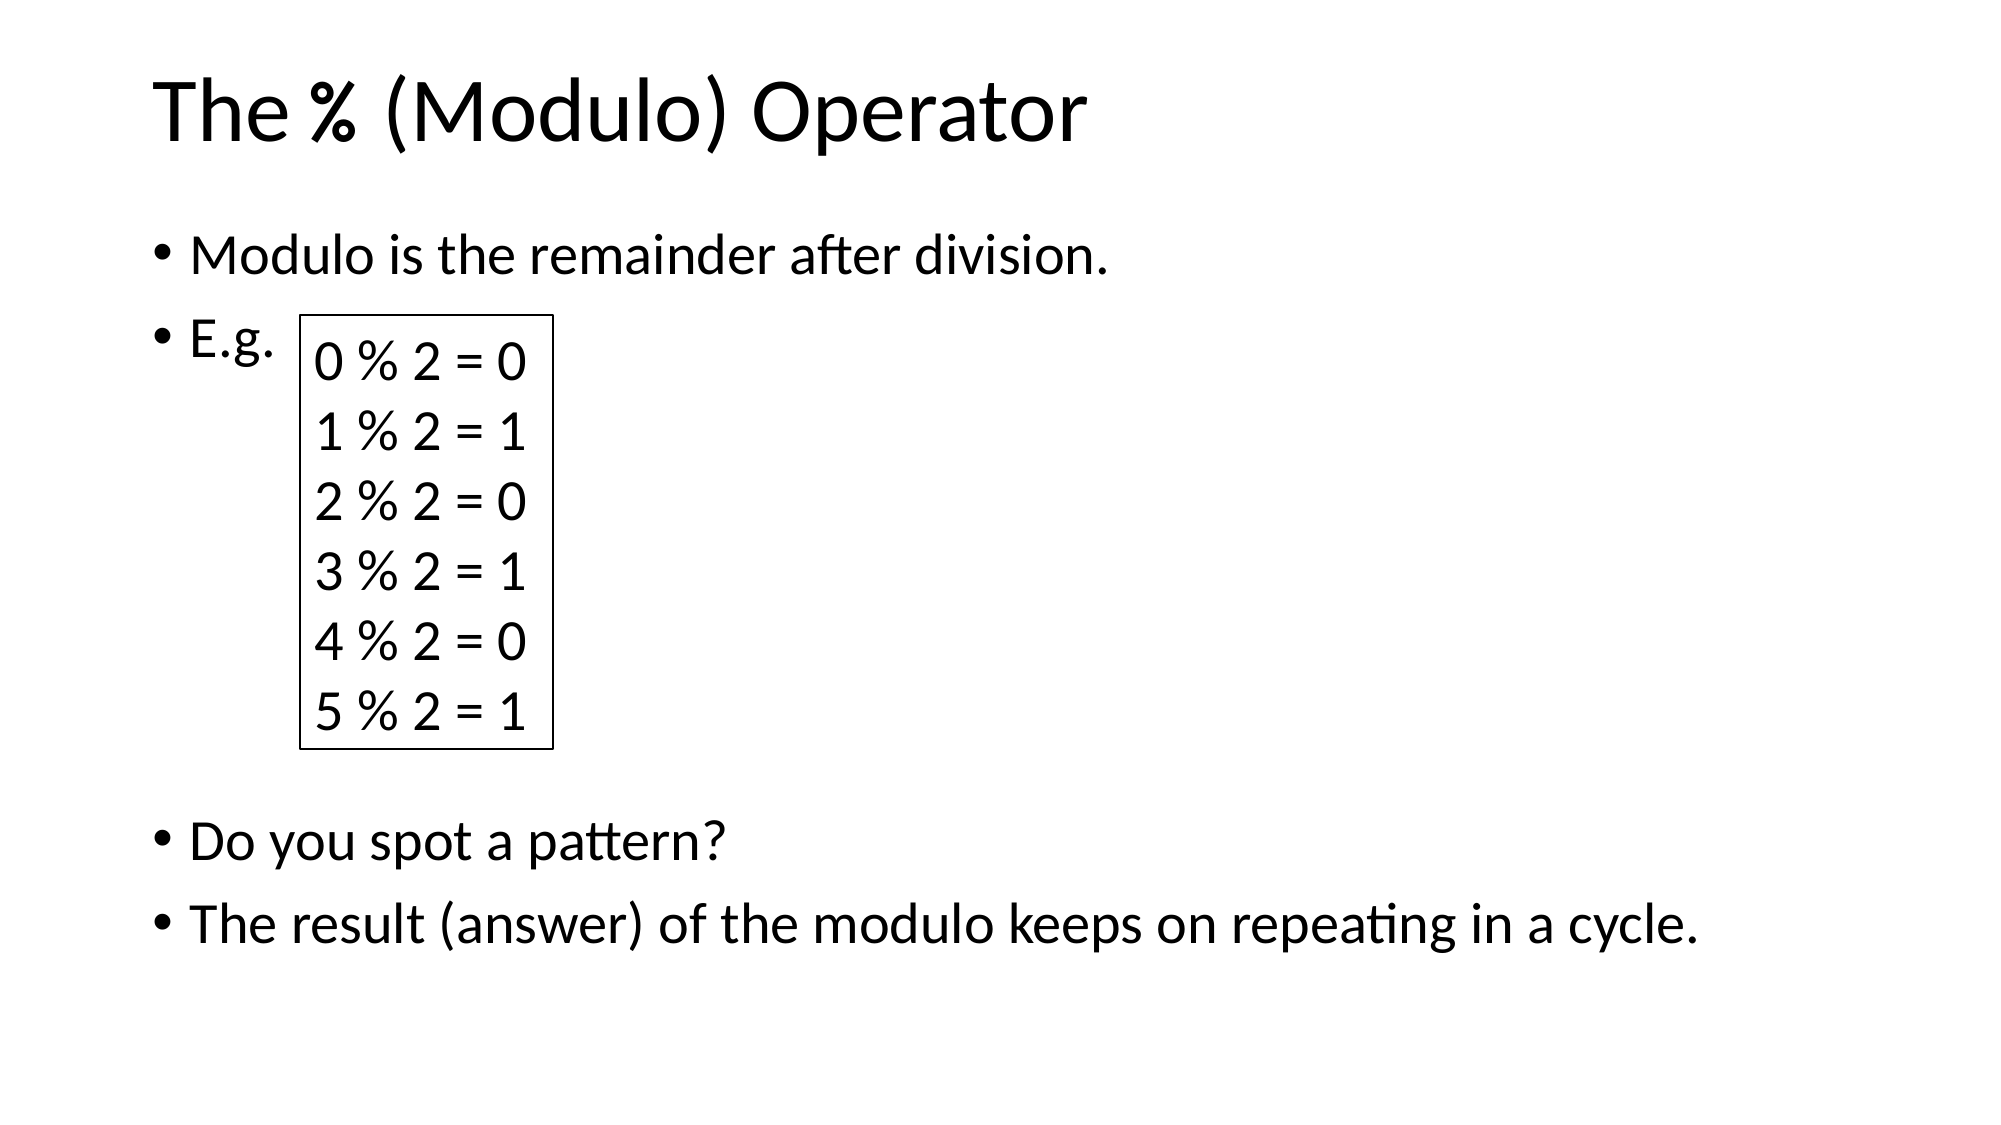

# The % (Modulo) Operator
Modulo is the remainder after division.
E.g.

Do you spot a pattern?
The result (answer) of the modulo keeps on repeating in a cycle.
0 % 2 = 0
1 % 2 = 1
2 % 2 = 0
3 % 2 = 1
4 % 2 = 0
5 % 2 = 1